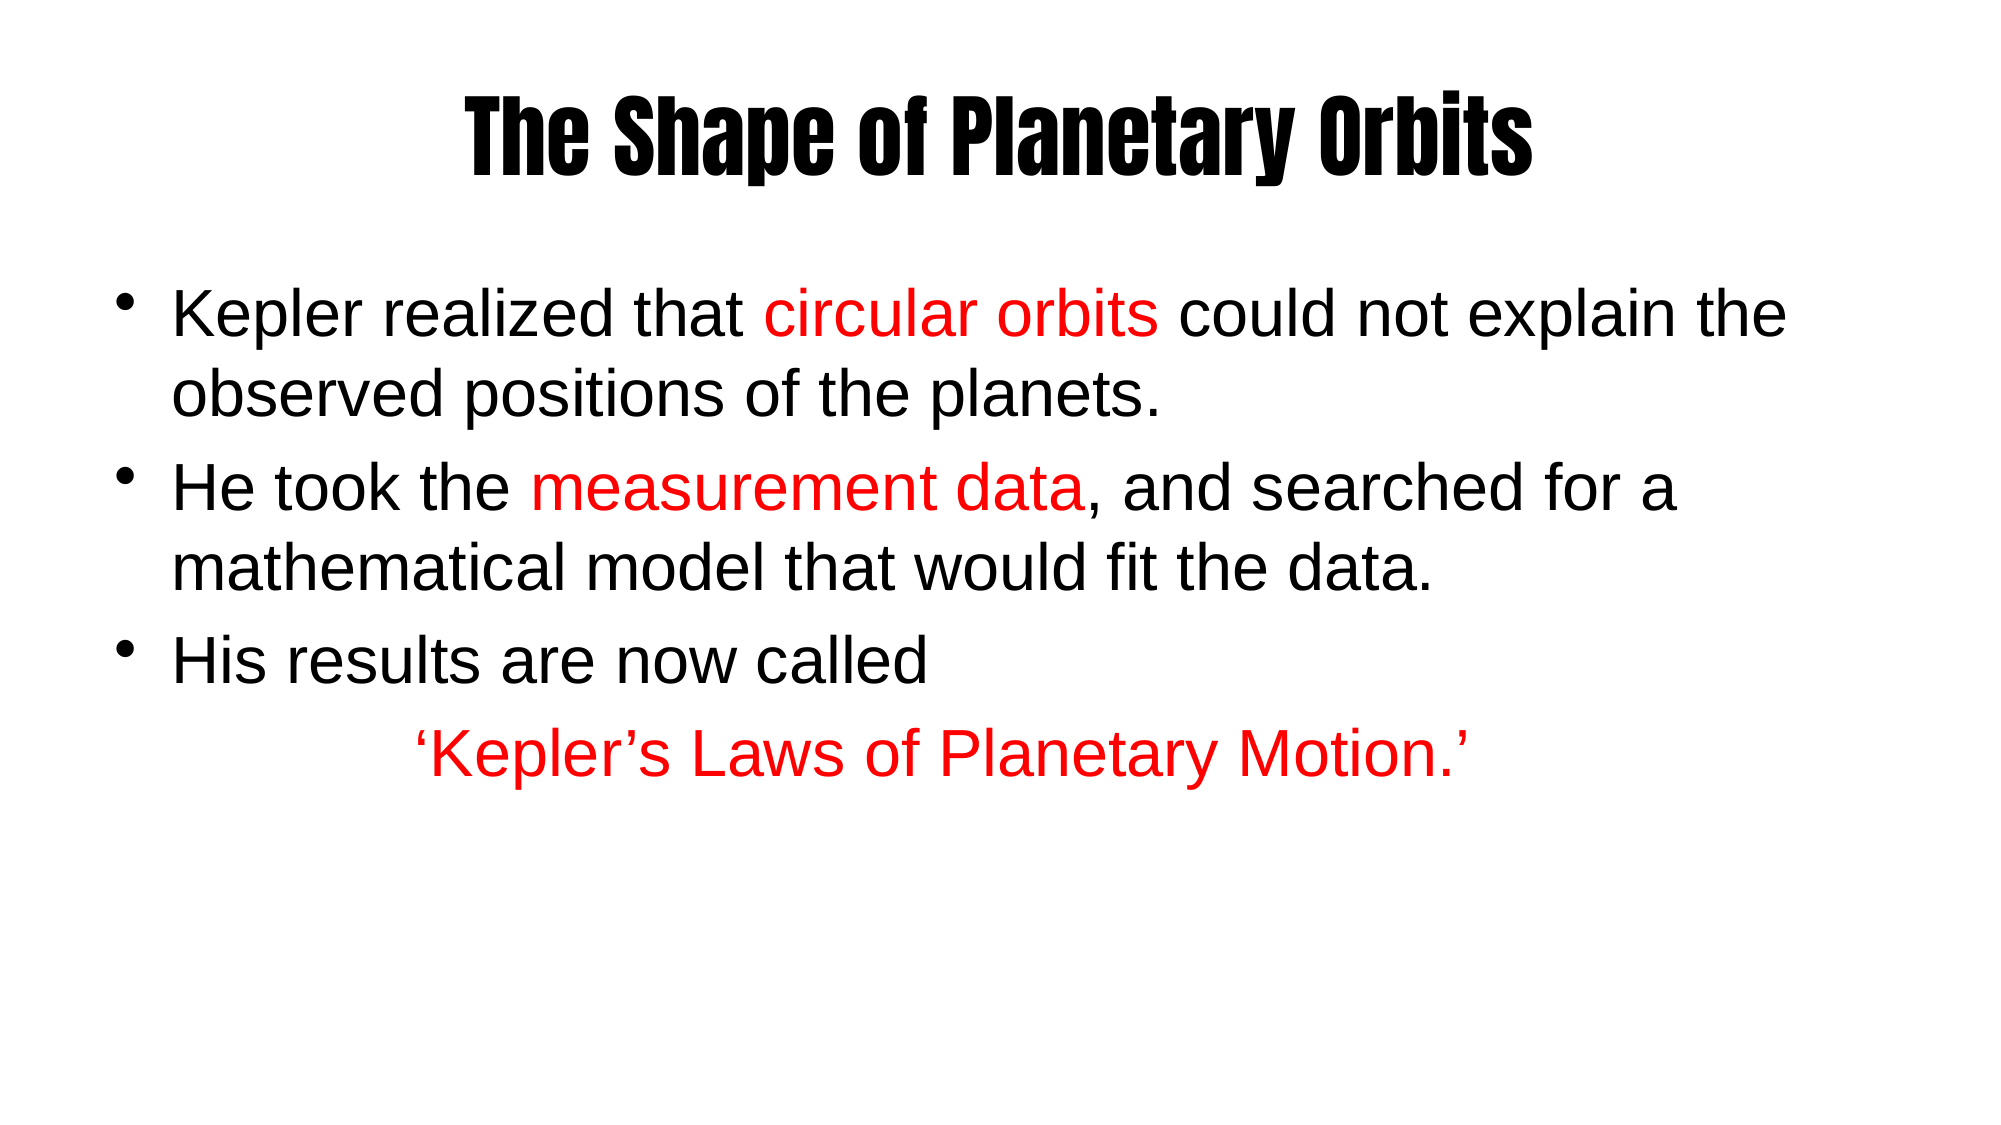

# The Shape of Planetary Orbits
Kepler realized that circular orbits could not explain the observed positions of the planets.
He took the measurement data, and searched for a mathematical model that would fit the data.
His results are now called
		‘Kepler’s Laws of Planetary Motion.’